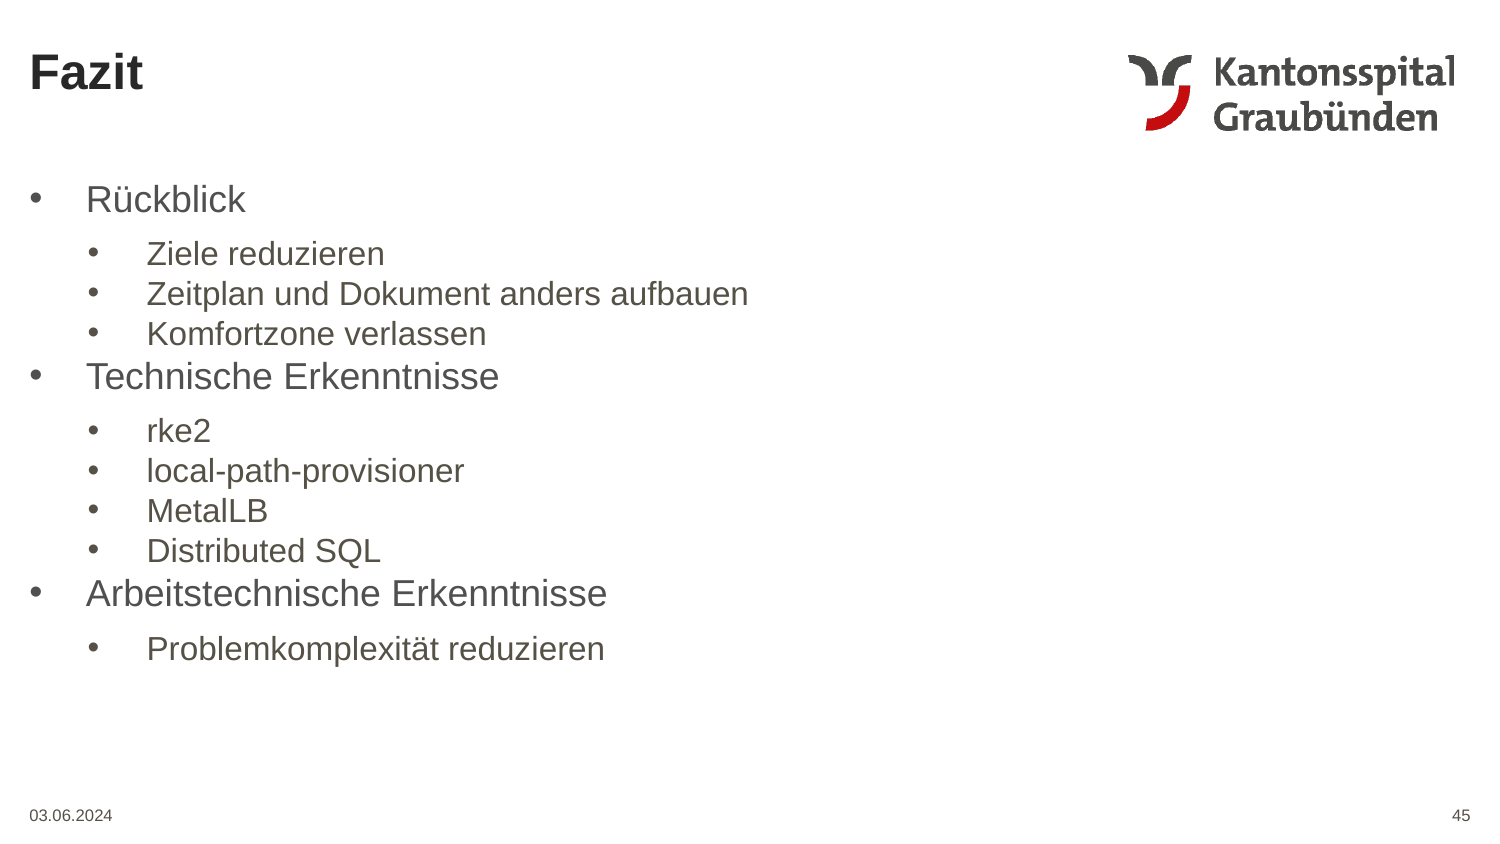

Fazit
Rückblick
Ziele reduzieren
Zeitplan und Dokument anders aufbauen
Komfortzone verlassen
Technische Erkenntnisse
rke2
local-path-provisioner
MetalLB
Distributed SQL
Arbeitstechnische Erkenntnisse
Problemkomplexität reduzieren
45
03.06.2024